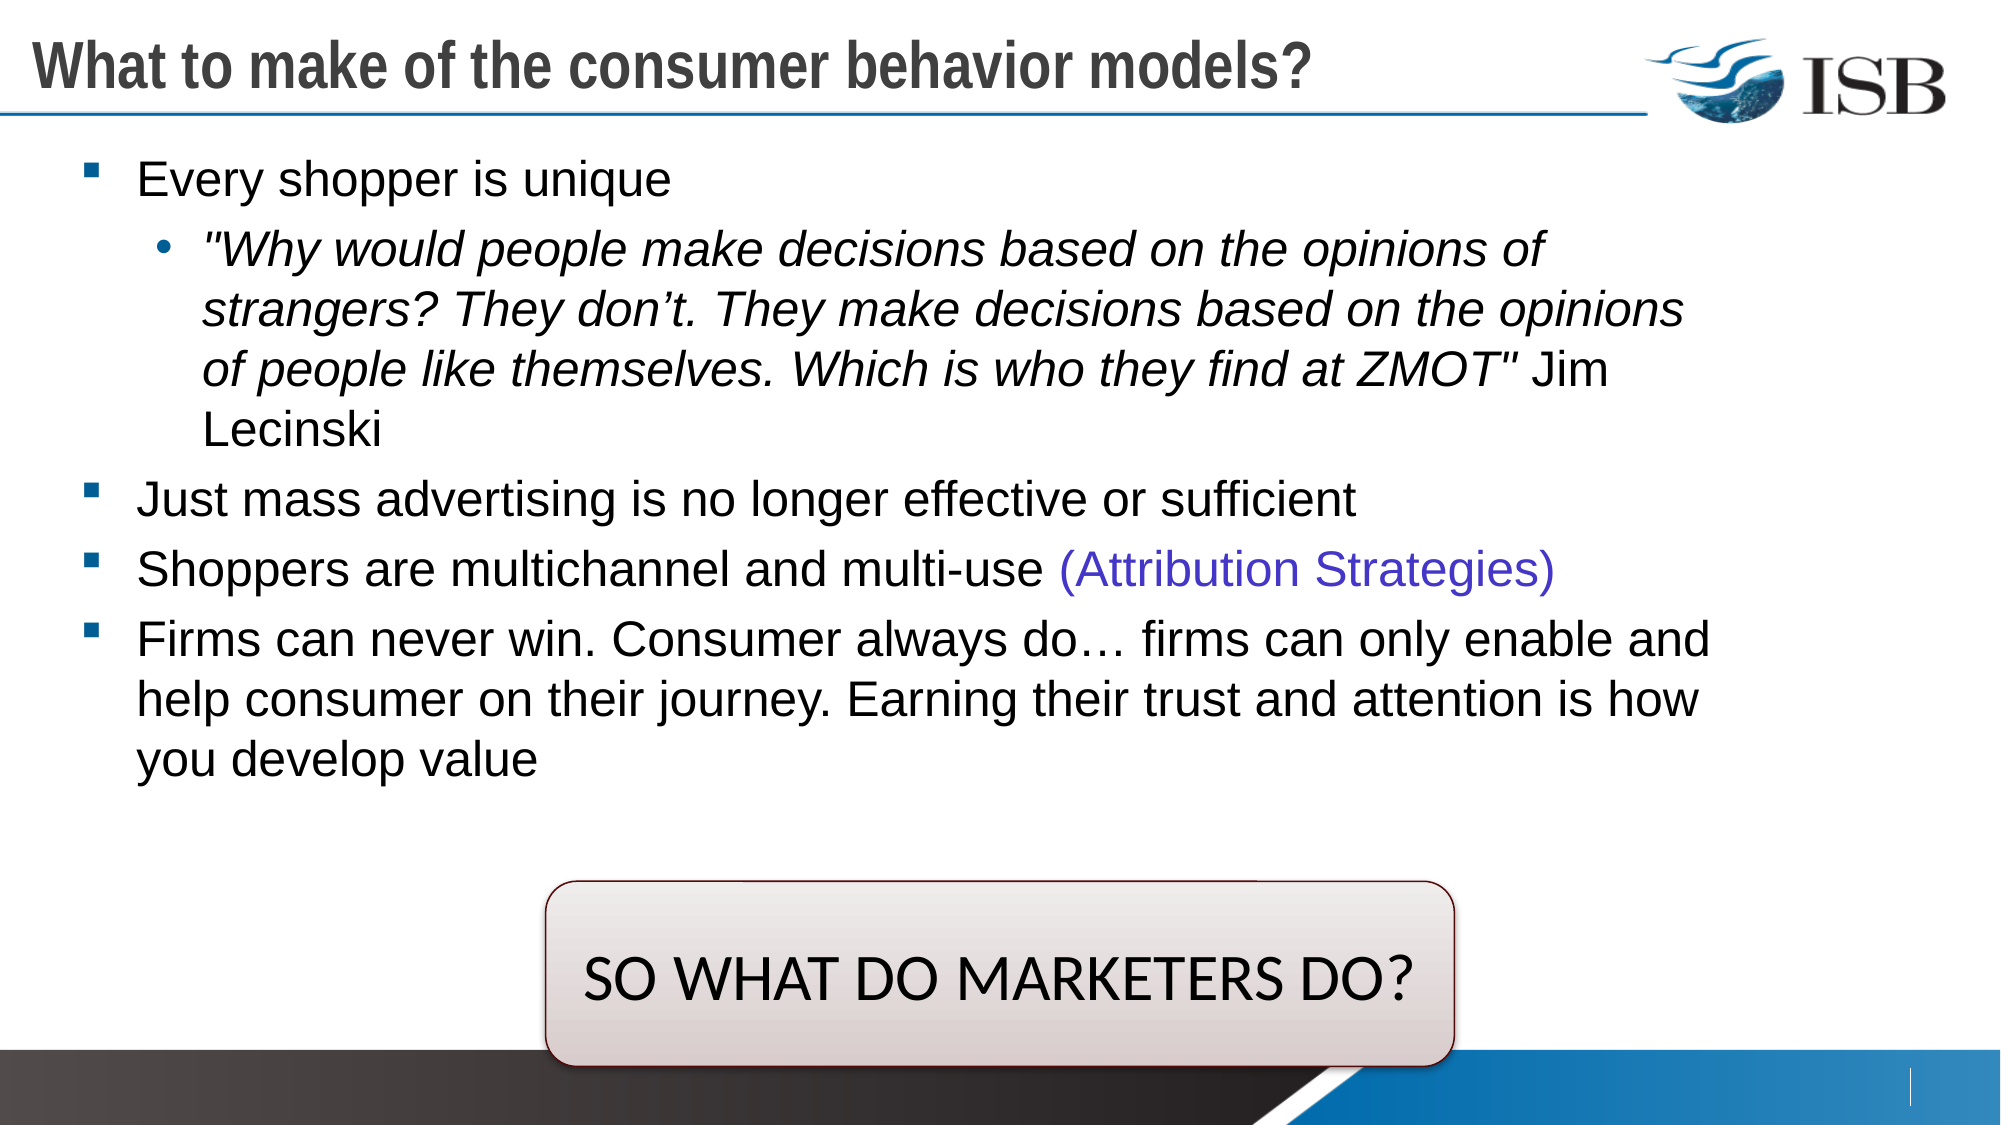

# What to make of the consumer behavior models?
Every shopper is unique
"Why would people make decisions based on the opinions of strangers? They don’t. They make decisions based on the opinions of people like themselves. Which is who they find at ZMOT" Jim Lecinski
Just mass advertising is no longer effective or sufficient
Shoppers are multichannel and multi-use (Attribution Strategies)
Firms can never win. Consumer always do… firms can only enable and help consumer on their journey. Earning their trust and attention is how you develop value

SO WHAT DO MARKETERS DO?